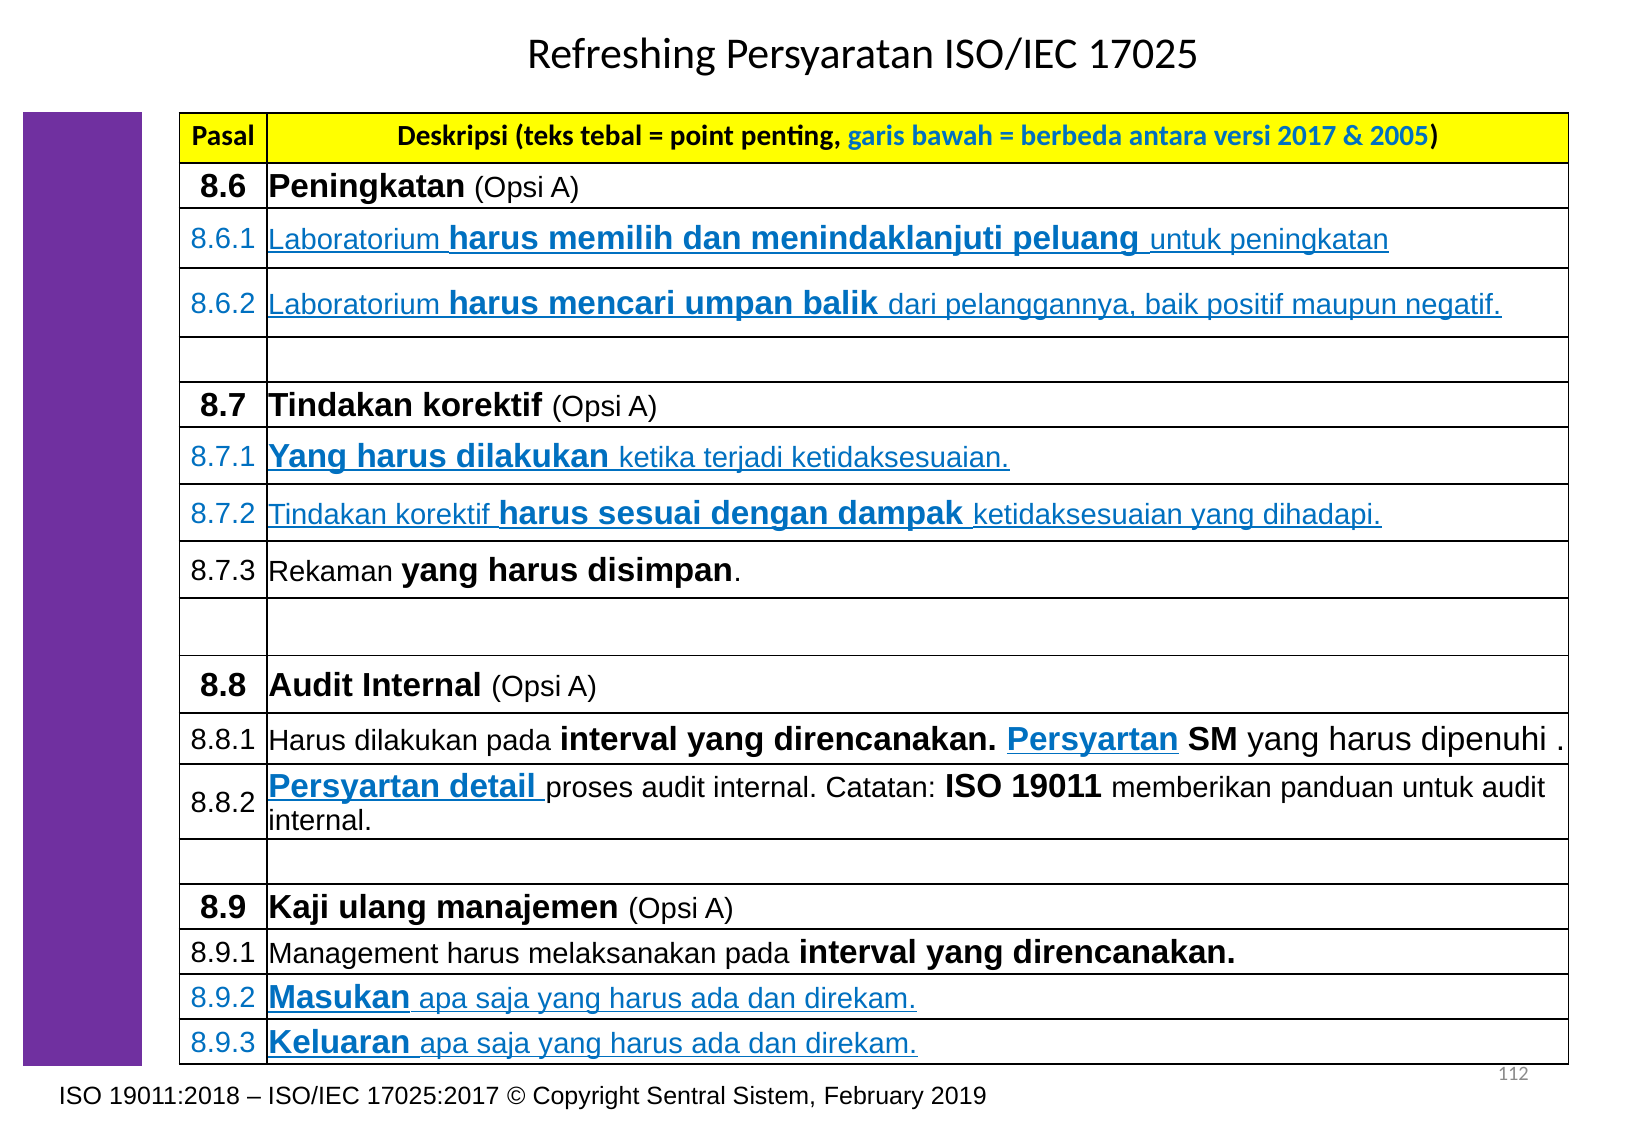

# Refreshing Persyaratan ISO/IEC 17025

| Pasal | Deskripsi (teks tebal = point penting, garis bawah = berbeda antara versi 2017 & 2005) |
| --- | --- |
| 8.6 | Peningkatan (Opsi A) |
| 8.6.1 | Laboratorium harus memilih dan menindaklanjuti peluang untuk peningkatan |
| 8.6.2 | Laboratorium harus mencari umpan balik dari pelanggannya, baik positif maupun negatif. |
|  |  |
| 8.7 | Tindakan korektif (Opsi A) |
| 8.7.1 | Yang harus dilakukan ketika terjadi ketidaksesuaian. |
| 8.7.2 | Tindakan korektif harus sesuai dengan dampak ketidaksesuaian yang dihadapi. |
| 8.7.3 | Rekaman yang harus disimpan. |
|  |  |
| 8.8 | Audit Internal (Opsi A) |
| 8.8.1 | Harus dilakukan pada interval yang direncanakan. Persyartan SM yang harus dipenuhi . |
| 8.8.2 | Persyartan detail proses audit internal. Catatan: ISO 19011 memberikan panduan untuk audit internal. |
|  |  |
| 8.9 | Kaji ulang manajemen (Opsi A) |
| 8.9.1 | Management harus melaksanakan pada interval yang direncanakan. |
| 8.9.2 | Masukan apa saja yang harus ada dan direkam. |
| 8.9.3 | Keluaran apa saja yang harus ada dan direkam. |
112